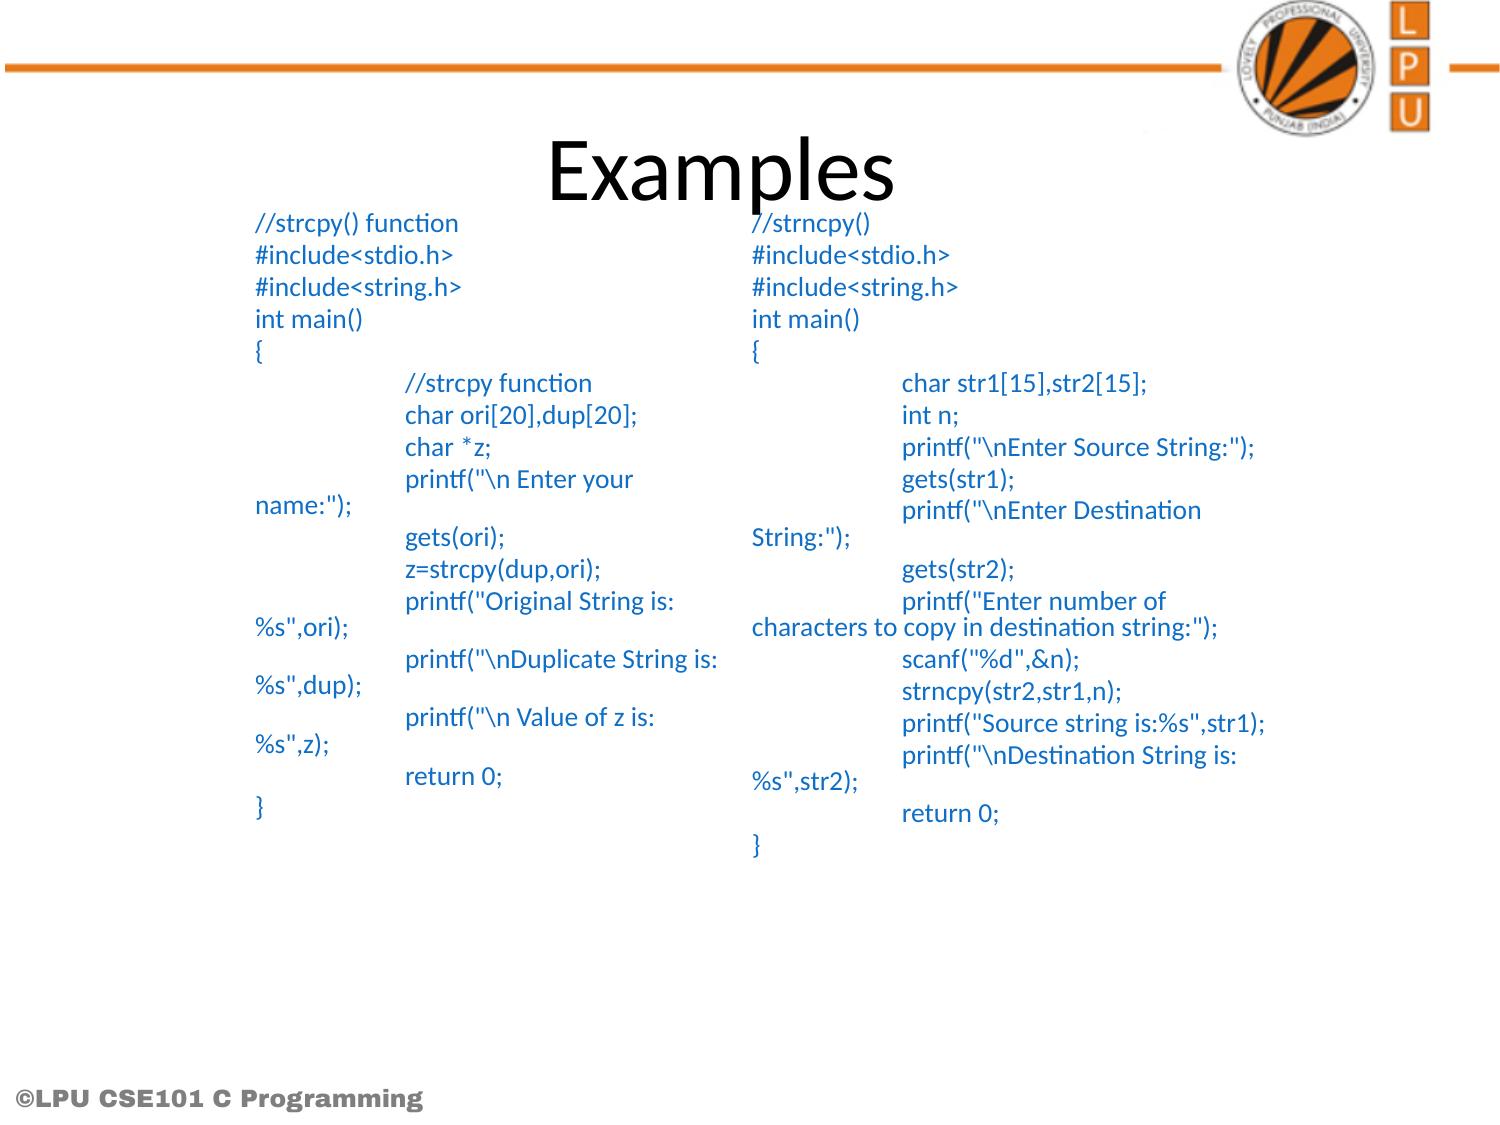

# Examples
//strcpy() function
#include<stdio.h>
#include<string.h>
int main()
{
	//strcpy function
	char ori[20],dup[20];
	char *z;
	printf("\n Enter your name:");
	gets(ori);
	z=strcpy(dup,ori);
	printf("Original String is:%s",ori);
	printf("\nDuplicate String is:%s",dup);
	printf("\n Value of z is:%s",z);
	return 0;
}

//strncpy()
#include<stdio.h>
#include<string.h>
int main()
{
	char str1[15],str2[15];
	int n;
	printf("\nEnter Source String:");
	gets(str1);
	printf("\nEnter Destination String:");
	gets(str2);
	printf("Enter number of characters to copy in destination string:");
	scanf("%d",&n);
	strncpy(str2,str1,n);
	printf("Source string is:%s",str1);
	printf("\nDestination String is:%s",str2);
	return 0;
}